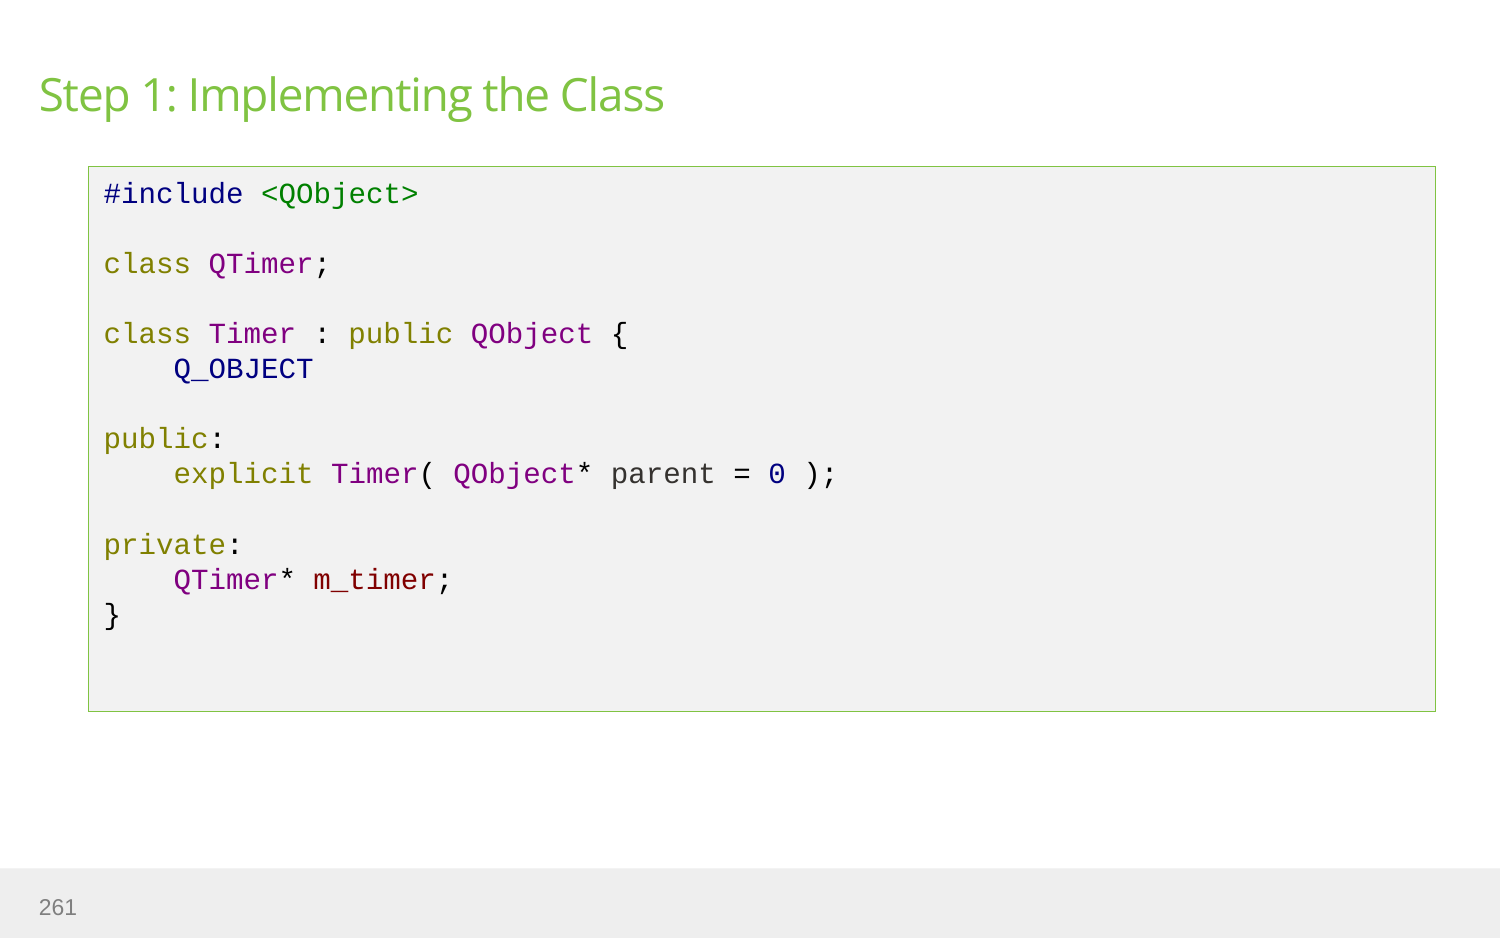

# Step 1: Implementing the Class
#include <QObject>
class QTimer;
class Timer : public QObject {
    Q_OBJECT
public:
    explicit Timer( QObject* parent = 0 );
private:
    QTimer* m_timer;
}
261